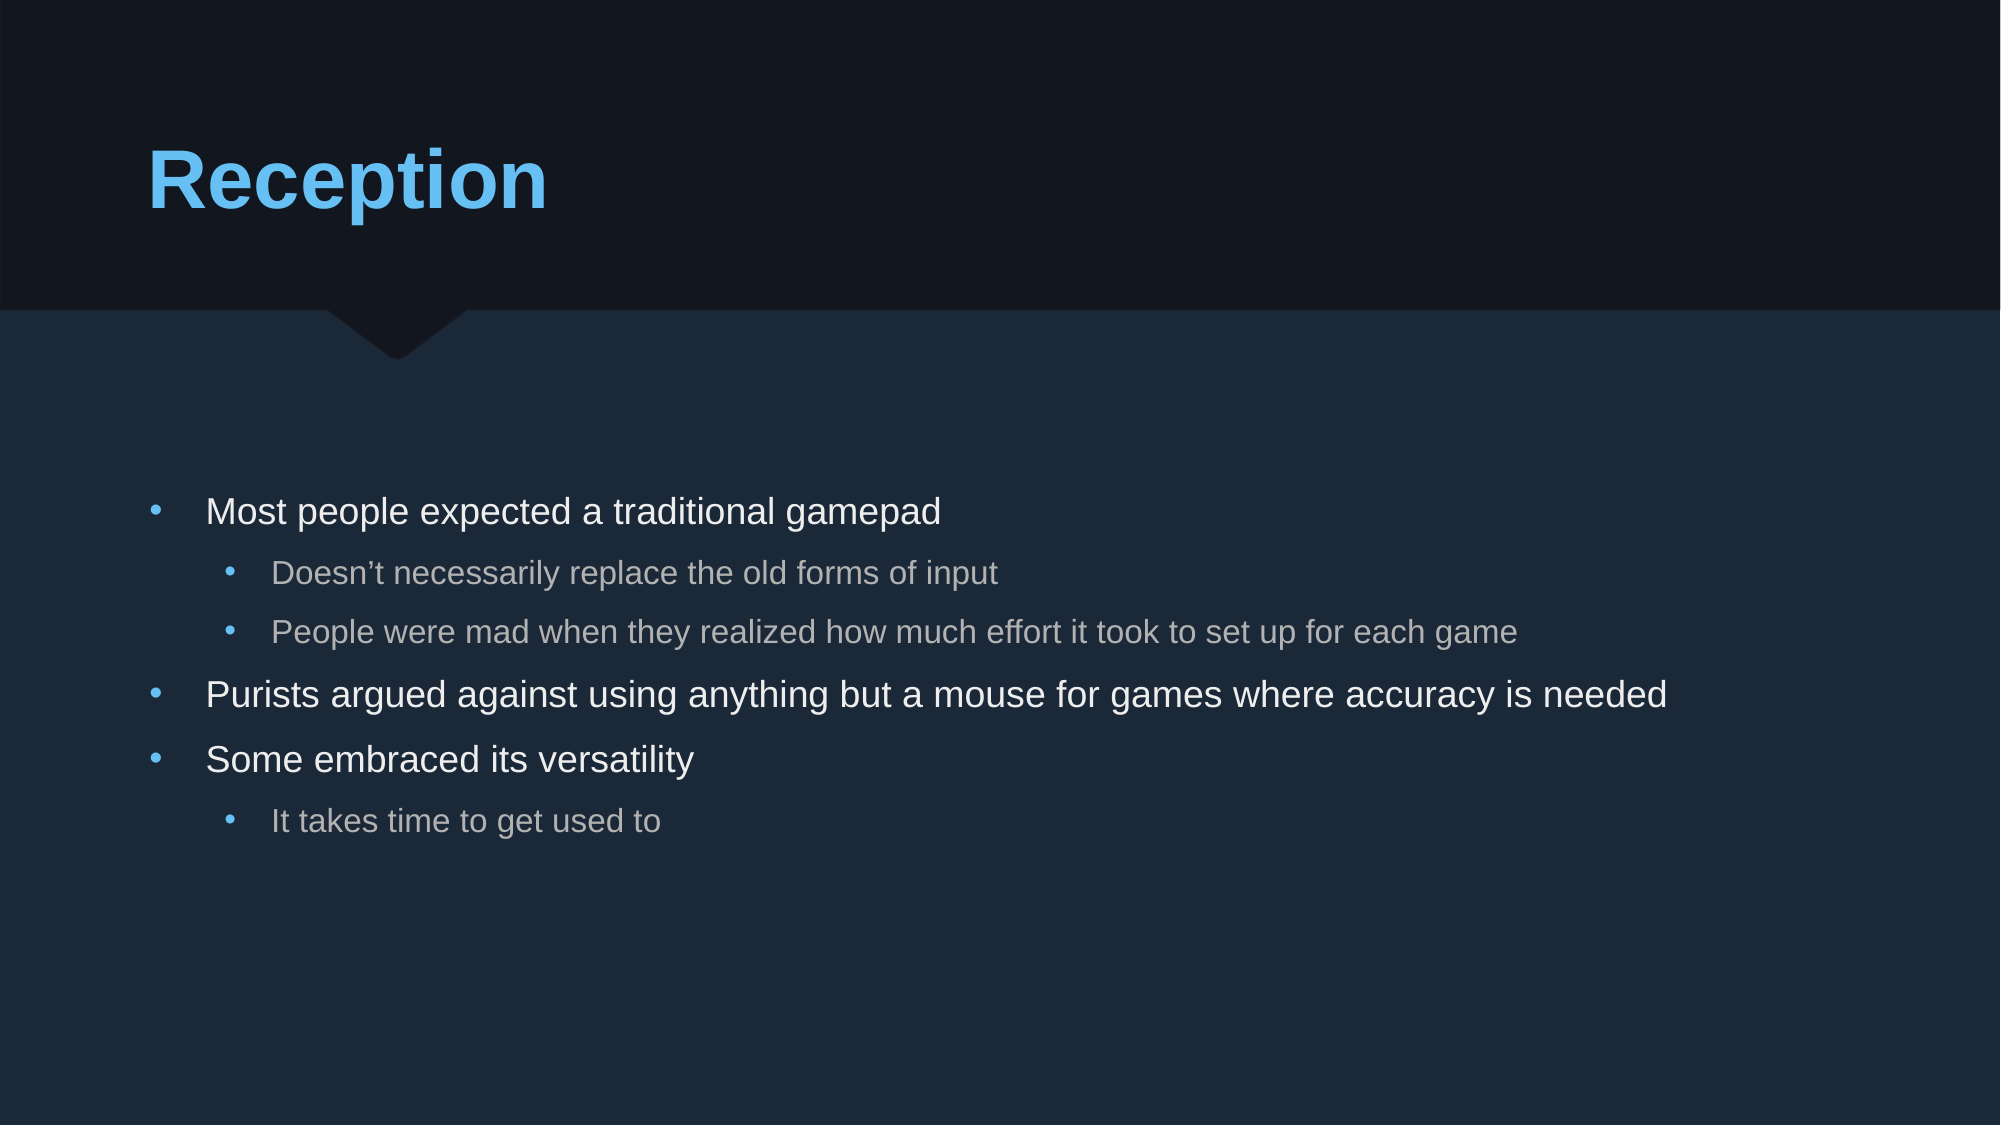

# Reception
Most people expected a traditional gamepad
Doesn’t necessarily replace the old forms of input
People were mad when they realized how much effort it took to set up for each game
Purists argued against using anything but a mouse for games where accuracy is needed
Some embraced its versatility
It takes time to get used to